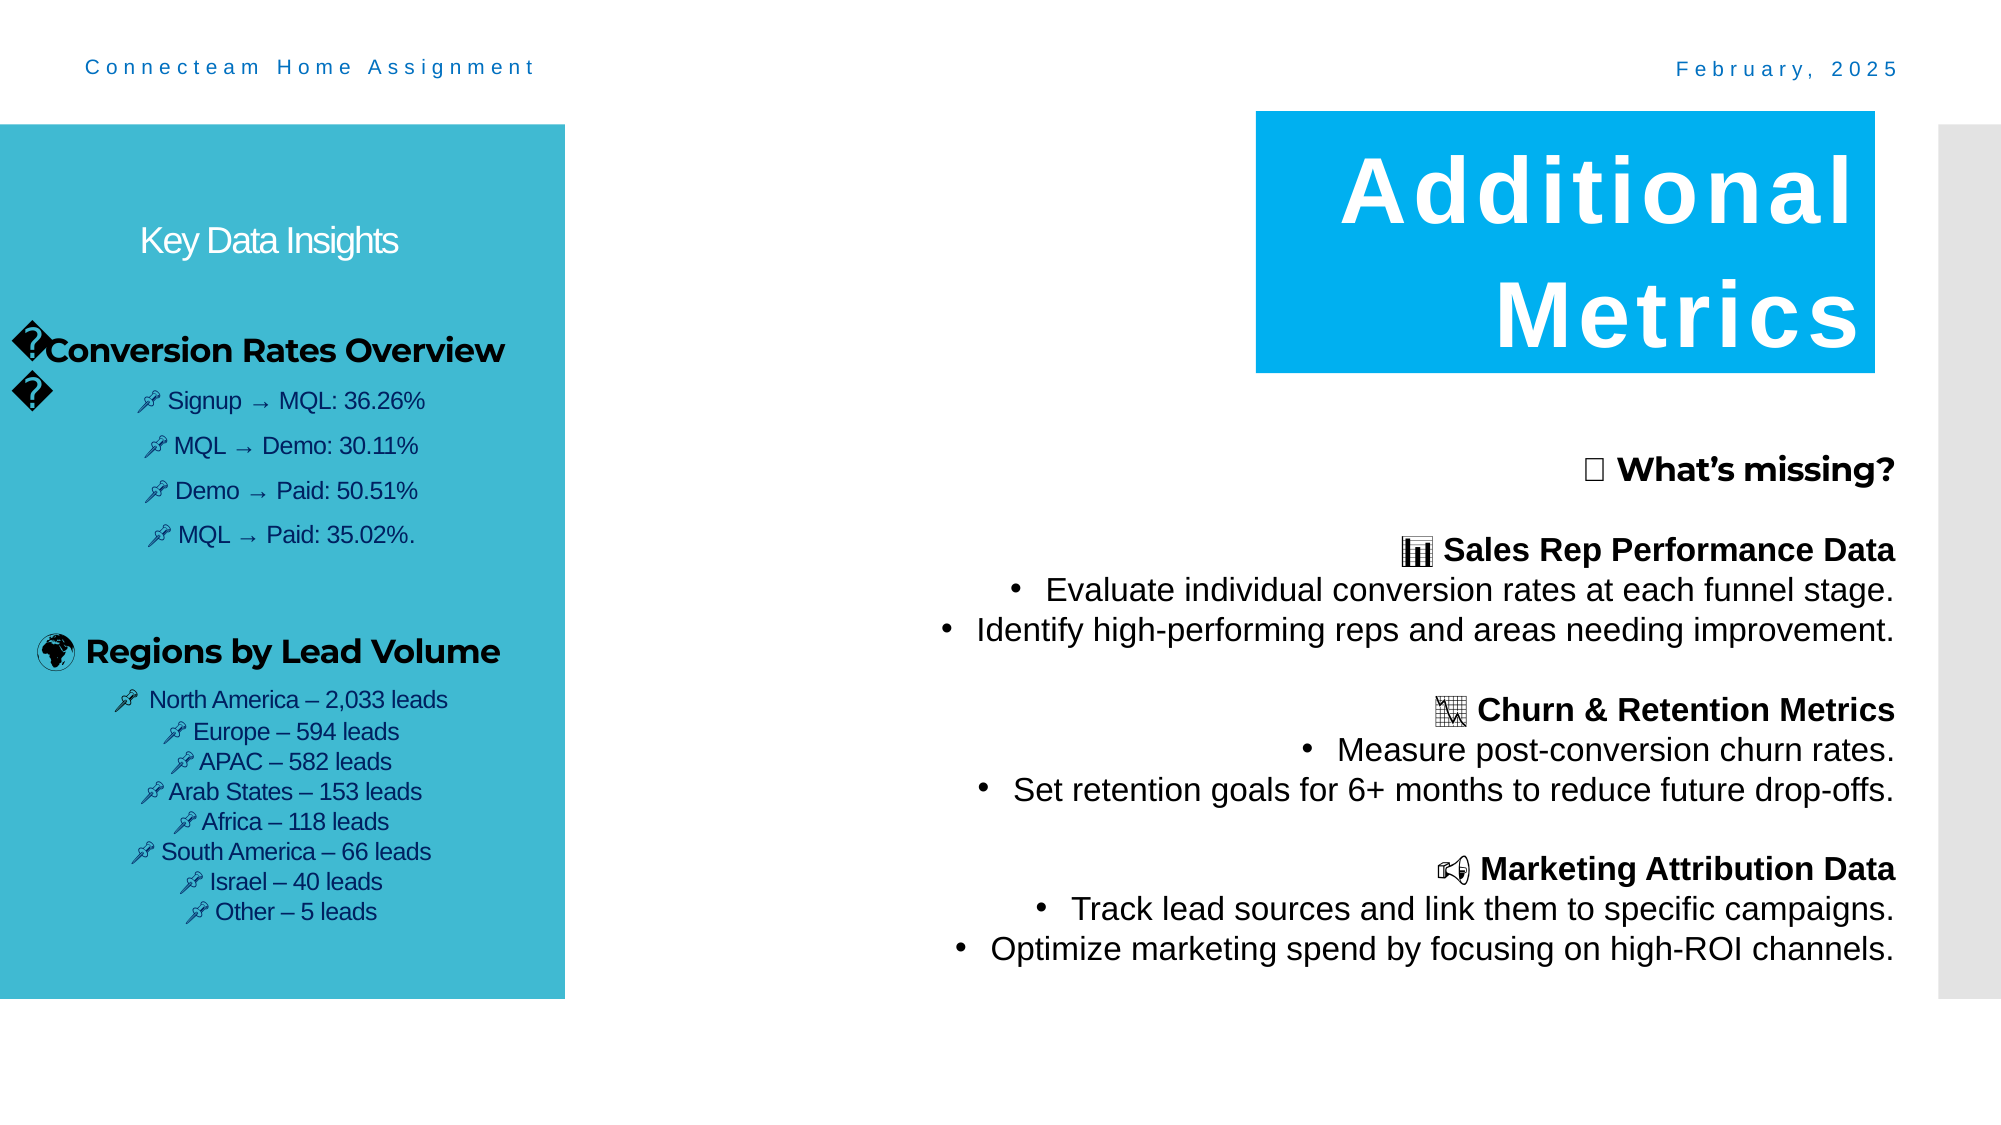

Connecteam Home Assignment
February, 2025
Additional Metrics
Key Data Insights
Conversion Rates Overview
📌 Signup → MQL: 36.26%
📌 MQL → Demo: 30.11%
📌 Demo → Paid: 50.51%
📌 MQL → Paid: 35.02%.

🎯
🧩 What’s missing?
📊 Sales Rep Performance Data
Evaluate individual conversion rates at each funnel stage.
Identify high-performing reps and areas needing improvement.

📉 Churn & Retention Metrics
Measure post-conversion churn rates.
Set retention goals for 6+ months to reduce future drop-offs.

📢 Marketing Attribution Data
Track lead sources and link them to specific campaigns.
Optimize marketing spend by focusing on high-ROI channels.

🌍 Regions by Lead Volume
📌 North America – 2,033 leads
📌 Europe – 594 leads
📌 APAC – 582 leads
📌 Arab States – 153 leads
📌 Africa – 118 leads
📌 South America – 66 leads
📌 Israel – 40 leads
📌 Other – 5 leads